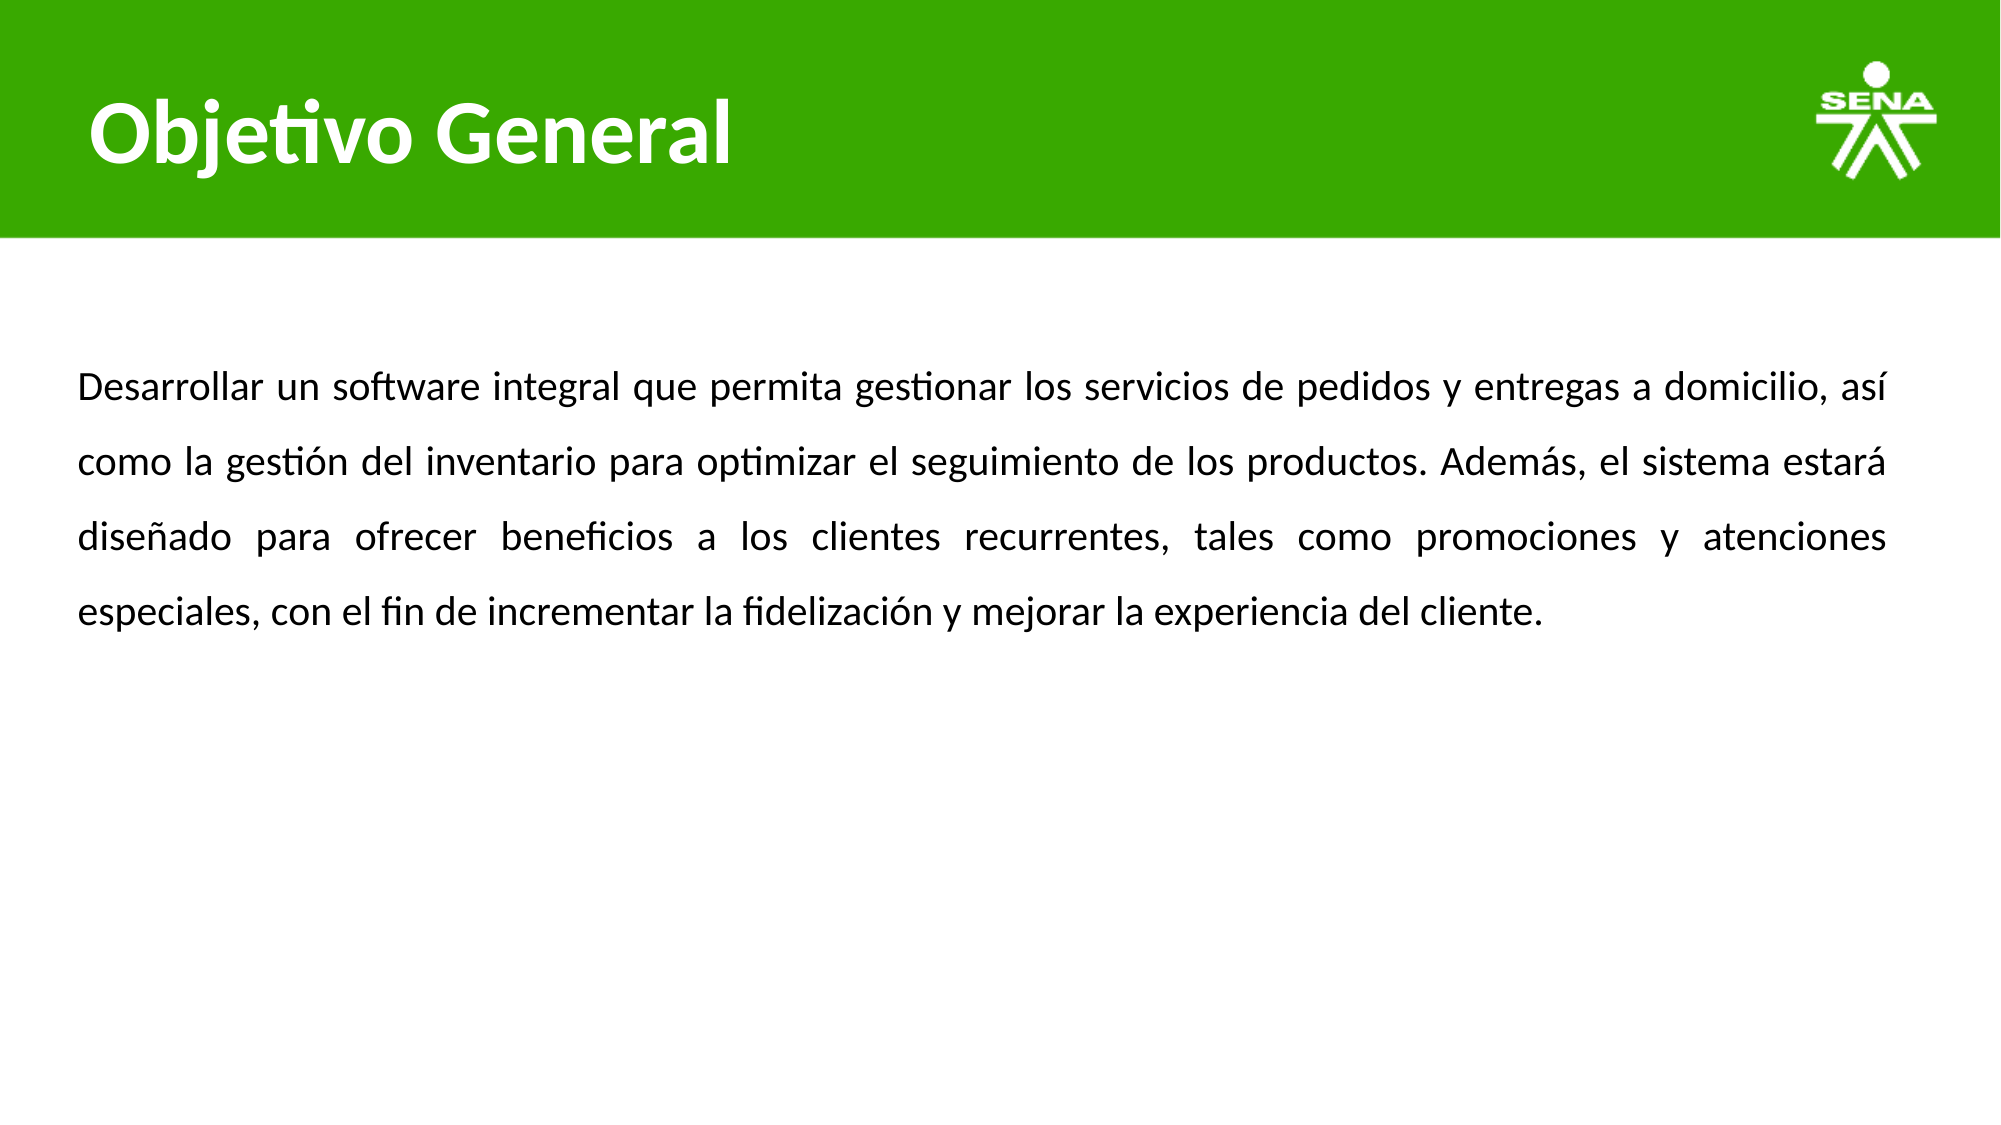

# Objetivo General
Desarrollar un software integral que permita gestionar los servicios de pedidos y entregas a domicilio, así como la gestión del inventario para optimizar el seguimiento de los productos. Además, el sistema estará diseñado para ofrecer beneficios a los clientes recurrentes, tales como promociones y atenciones especiales, con el fin de incrementar la fidelización y mejorar la experiencia del cliente.